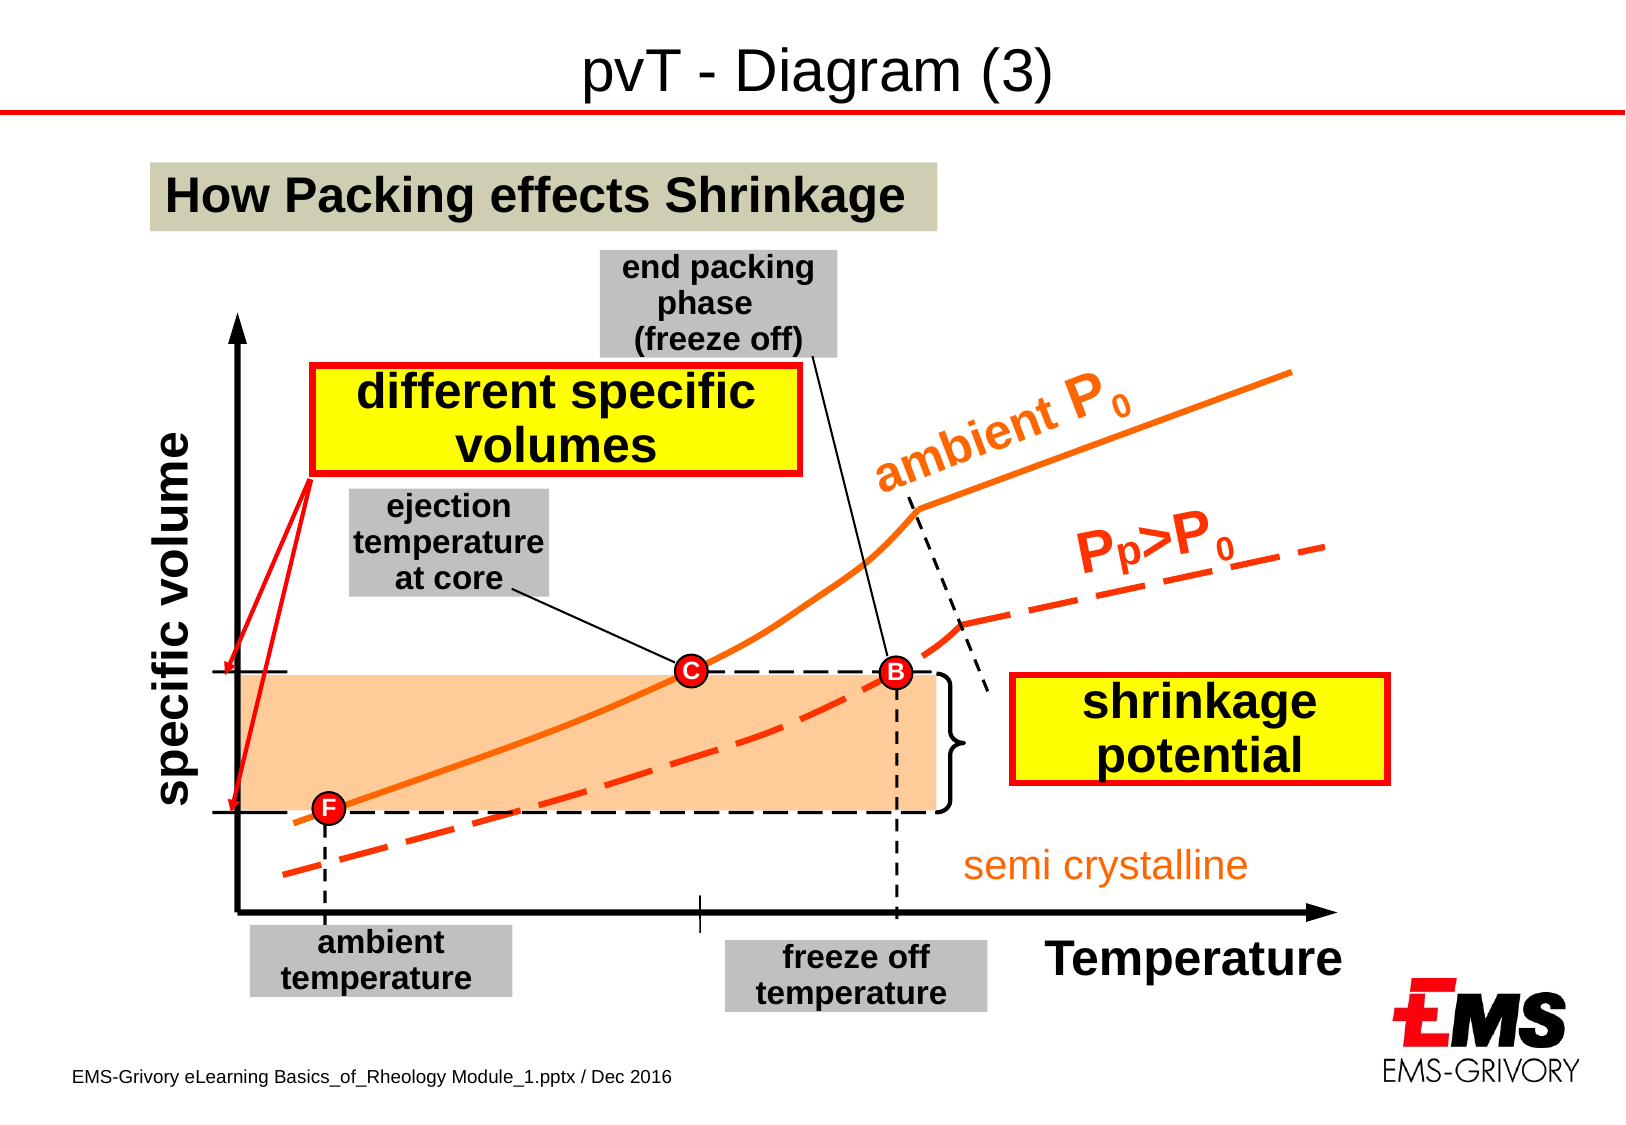

pvT - Diagram (3)
How Packing effects Shrinkage
end packing phase    (freeze off)

different specific volumes

ambient P0
ejection temperature at core

Pp>P0

specific volume

C
B

shrinkage potential

F

semi crystalline

ambient temperature
Temperature
freeze off temperature